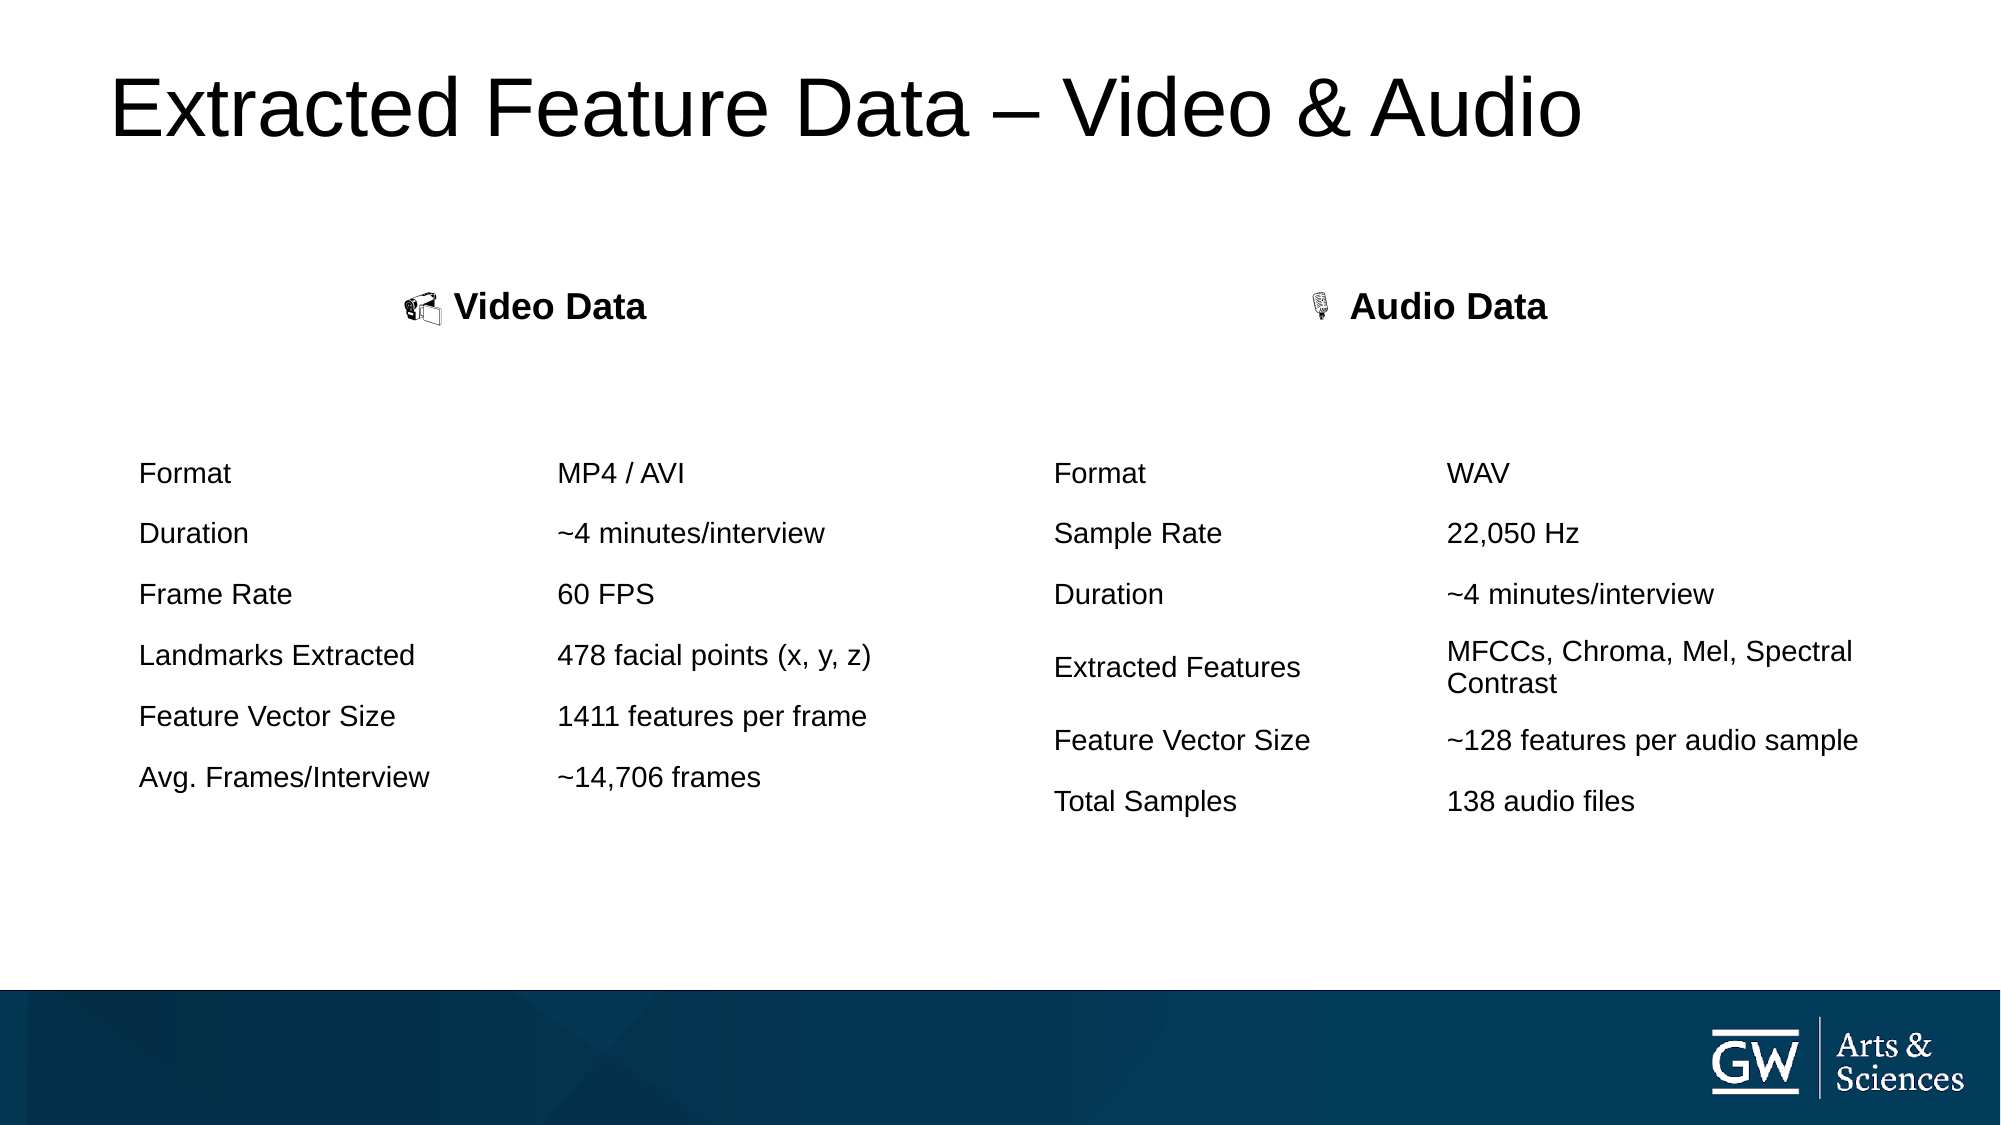

Extracted Feature Data – Video & Audio

📹 Video Data
🎙️ Audio Data
| Format | MP4 / AVI |
| --- | --- |
| Duration | ~4 minutes/interview |
| Frame Rate | 60 FPS |
| Landmarks Extracted | 478 facial points (x, y, z) |
| Feature Vector Size | 1411 features per frame |
| Avg. Frames/Interview | ~14,706 frames |
| Format | WAV |
| --- | --- |
| Sample Rate | 22,050 Hz |
| Duration | ~4 minutes/interview |
| Extracted Features | MFCCs, Chroma, Mel, Spectral Contrast |
| Feature Vector Size | ~128 features per audio sample |
| Total Samples | 138 audio files |